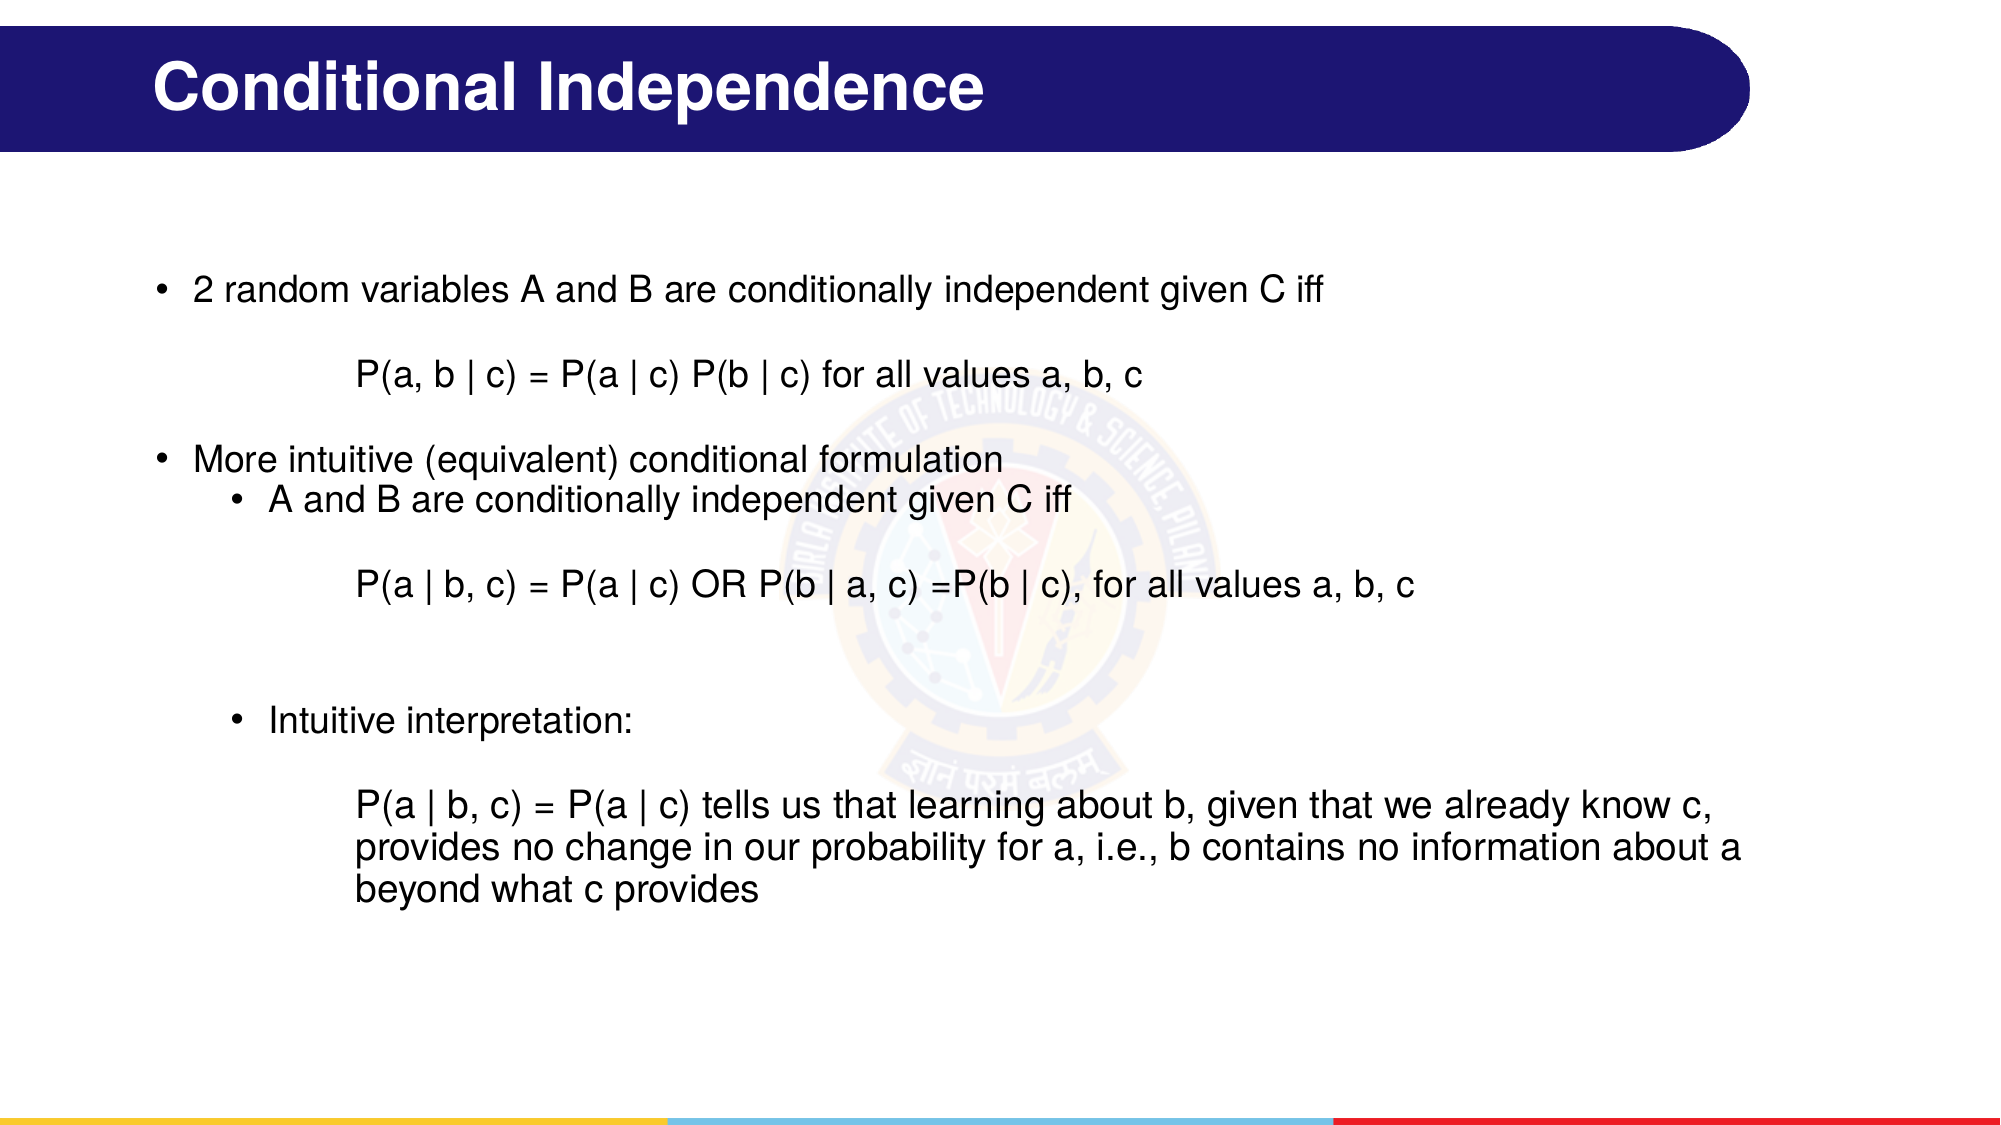

# Conditional Independence

2 random variables A and B are conditionally independent given C iff
P(a, b | c) = P(a | c) P(b | c) for all values a, b, c
More intuitive (equivalent) conditional formulation
A and B are conditionally independent given C iff
P(a | b, c) = P(a | c) OR P(b | a, c) =P(b | c), for all values a, b, c

Intuitive interpretation:
P(a | b, c) = P(a | c) tells us that learning about b, given that we already know c, provides no change in our probability for a, i.e., b contains no information about a beyond what c provides